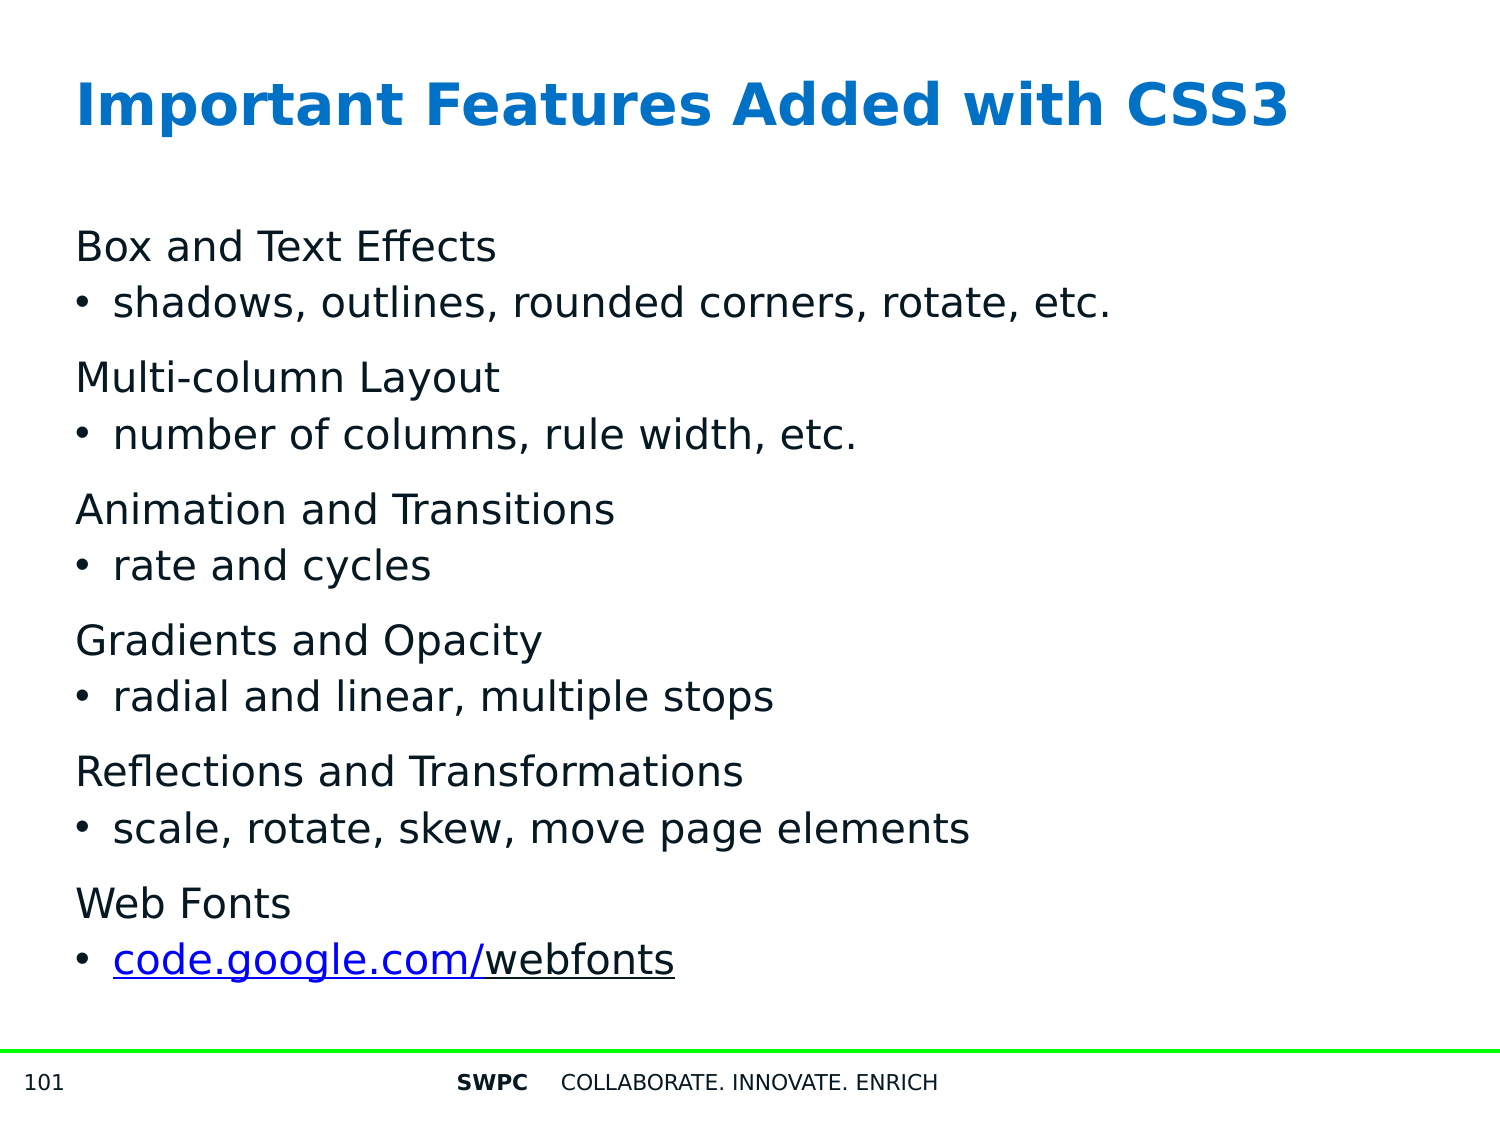

# Important Features Added with CSS3
Box and Text Effects
shadows, outlines, rounded corners, rotate, etc.
Multi-column Layout
number of columns, rule width, etc.
Animation and Transitions
rate and cycles
Gradients and Opacity
radial and linear, multiple stops
Reflections and Transformations
scale, rotate, skew, move page elements
Web Fonts
code.google.com/webfonts
SWPC
COLLABORATE. INNOVATE. ENRICH
101
101